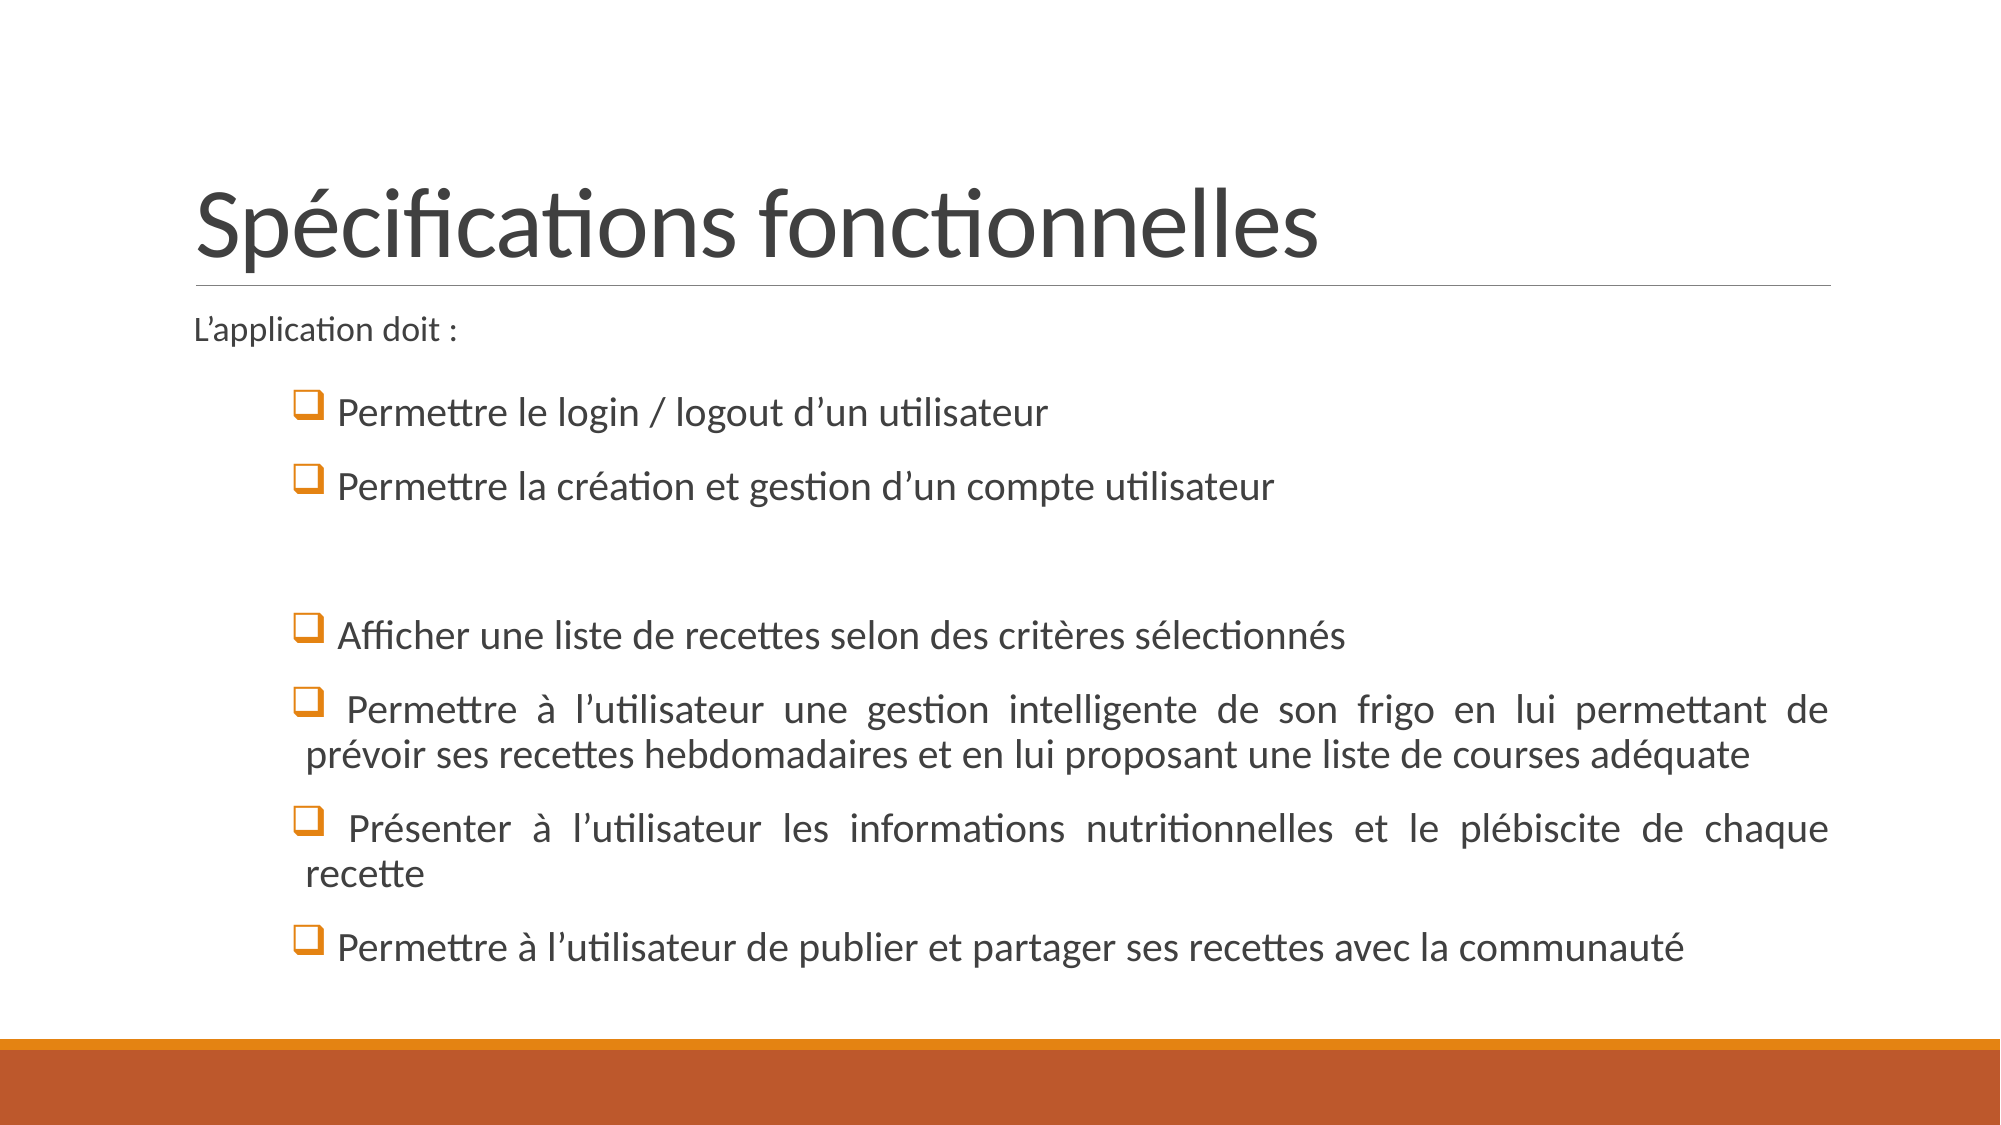

# Spécifications fonctionnelles
L’application doit :
 Permettre le login / logout d’un utilisateur
 Permettre la création et gestion d’un compte utilisateur

 Afficher une liste de recettes selon des critères sélectionnés
 Permettre à l’utilisateur une gestion intelligente de son frigo en lui permettant de prévoir ses recettes hebdomadaires et en lui proposant une liste de courses adéquate
 Présenter à l’utilisateur les informations nutritionnelles et le plébiscite de chaque recette
 Permettre à l’utilisateur de publier et partager ses recettes avec la communauté